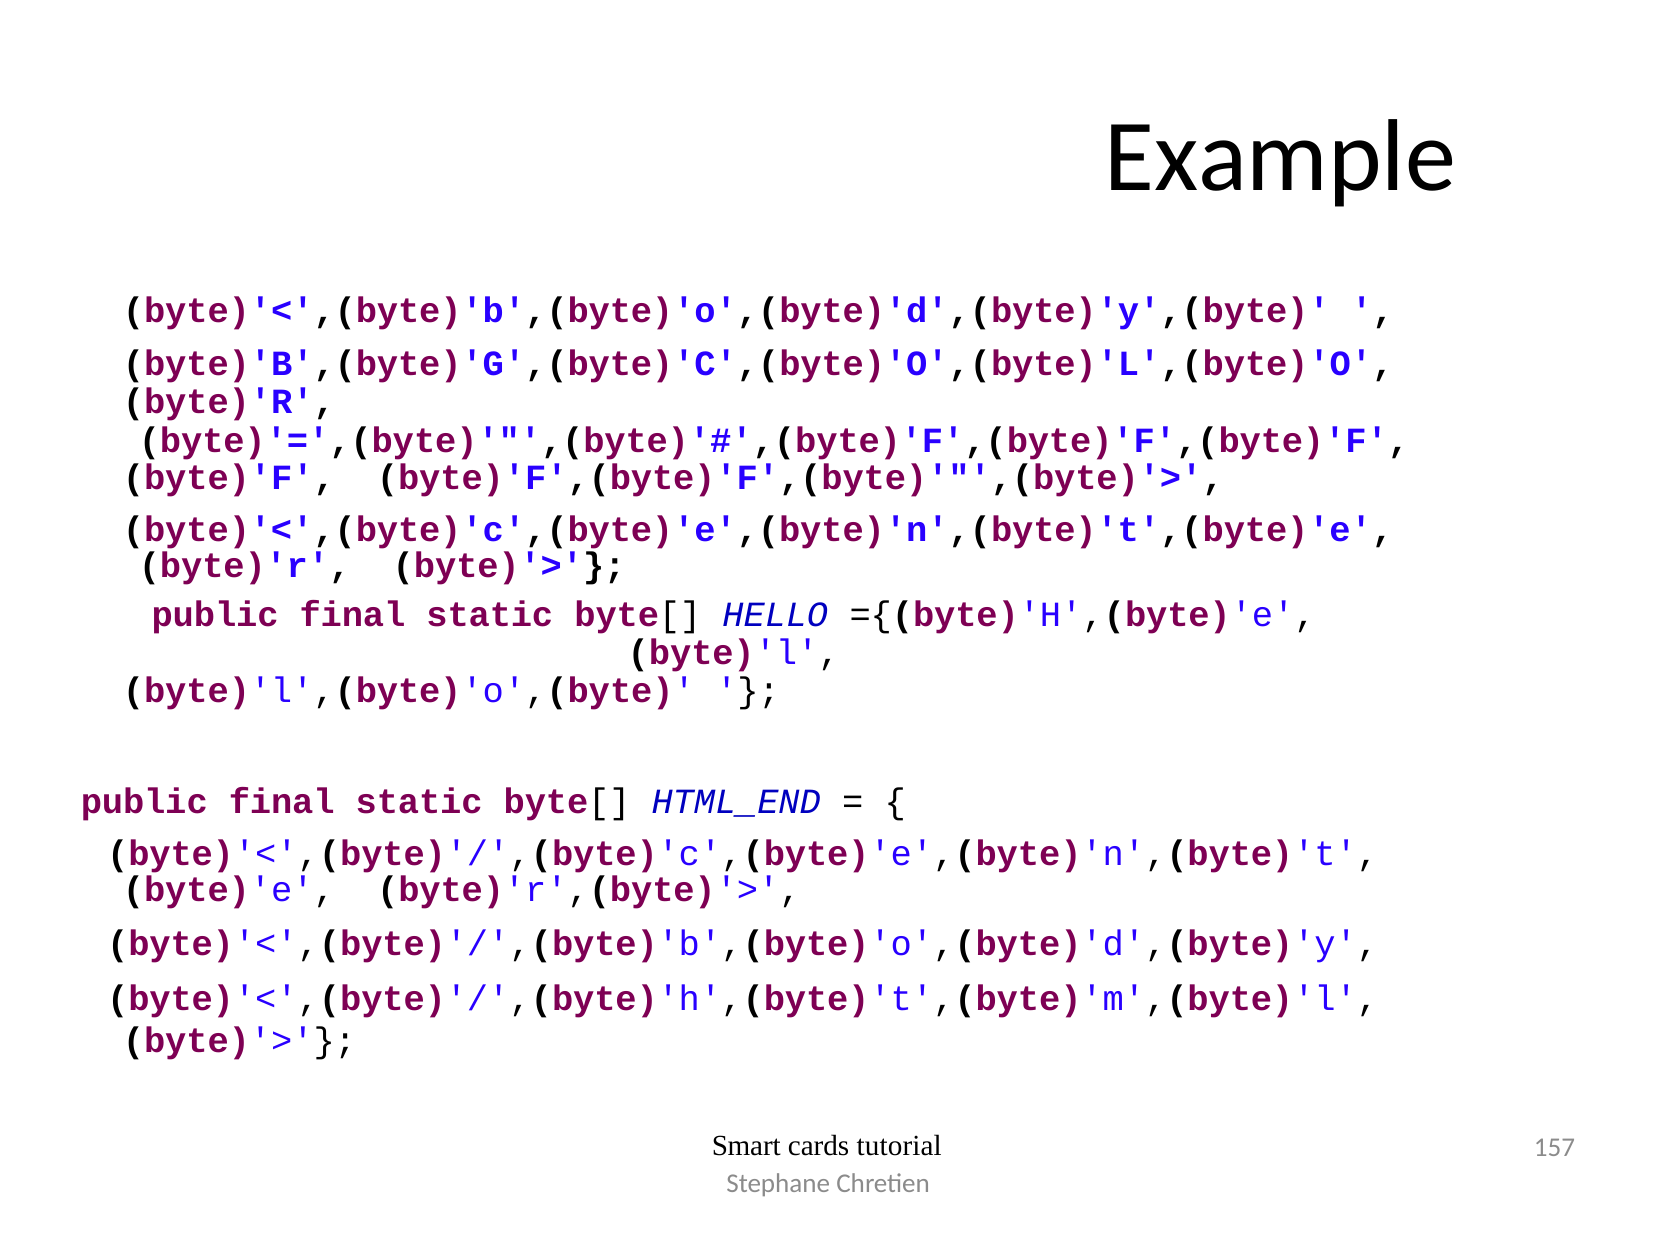

# Example
(byte)'<',(byte)'b',(byte)'o',(byte)'d',(byte)'y',(byte)' ',
(byte)'B',(byte)'G',(byte)'C',(byte)'O',(byte)'L',(byte)'O',(byte)'R',
(byte)'=',(byte)'"',(byte)'#',(byte)'F',(byte)'F',(byte)'F',(byte)'F',  (byte)'F',(byte)'F',(byte)'"',(byte)'>',
(byte)'<',(byte)'c',(byte)'e',(byte)'n',(byte)'t',(byte)'e',(byte)'r',  (byte)'>'};
public final static byte[] HELLO ={(byte)'H',(byte)'e',(byte)'l',
(byte)'l',(byte)'o',(byte)' '};

public final static byte[] HTML_END = {
(byte)'<',(byte)'/',(byte)'c',(byte)'e',(byte)'n',(byte)'t',(byte)'e',  (byte)'r',(byte)'>',
(byte)'<',(byte)'/',(byte)'b',(byte)'o',(byte)'d',(byte)'y',
(byte)'<',(byte)'/',(byte)'h',(byte)'t',(byte)'m',(byte)'l',(byte)'>'};
157
Smart cards tutorial
Stephane Chretien